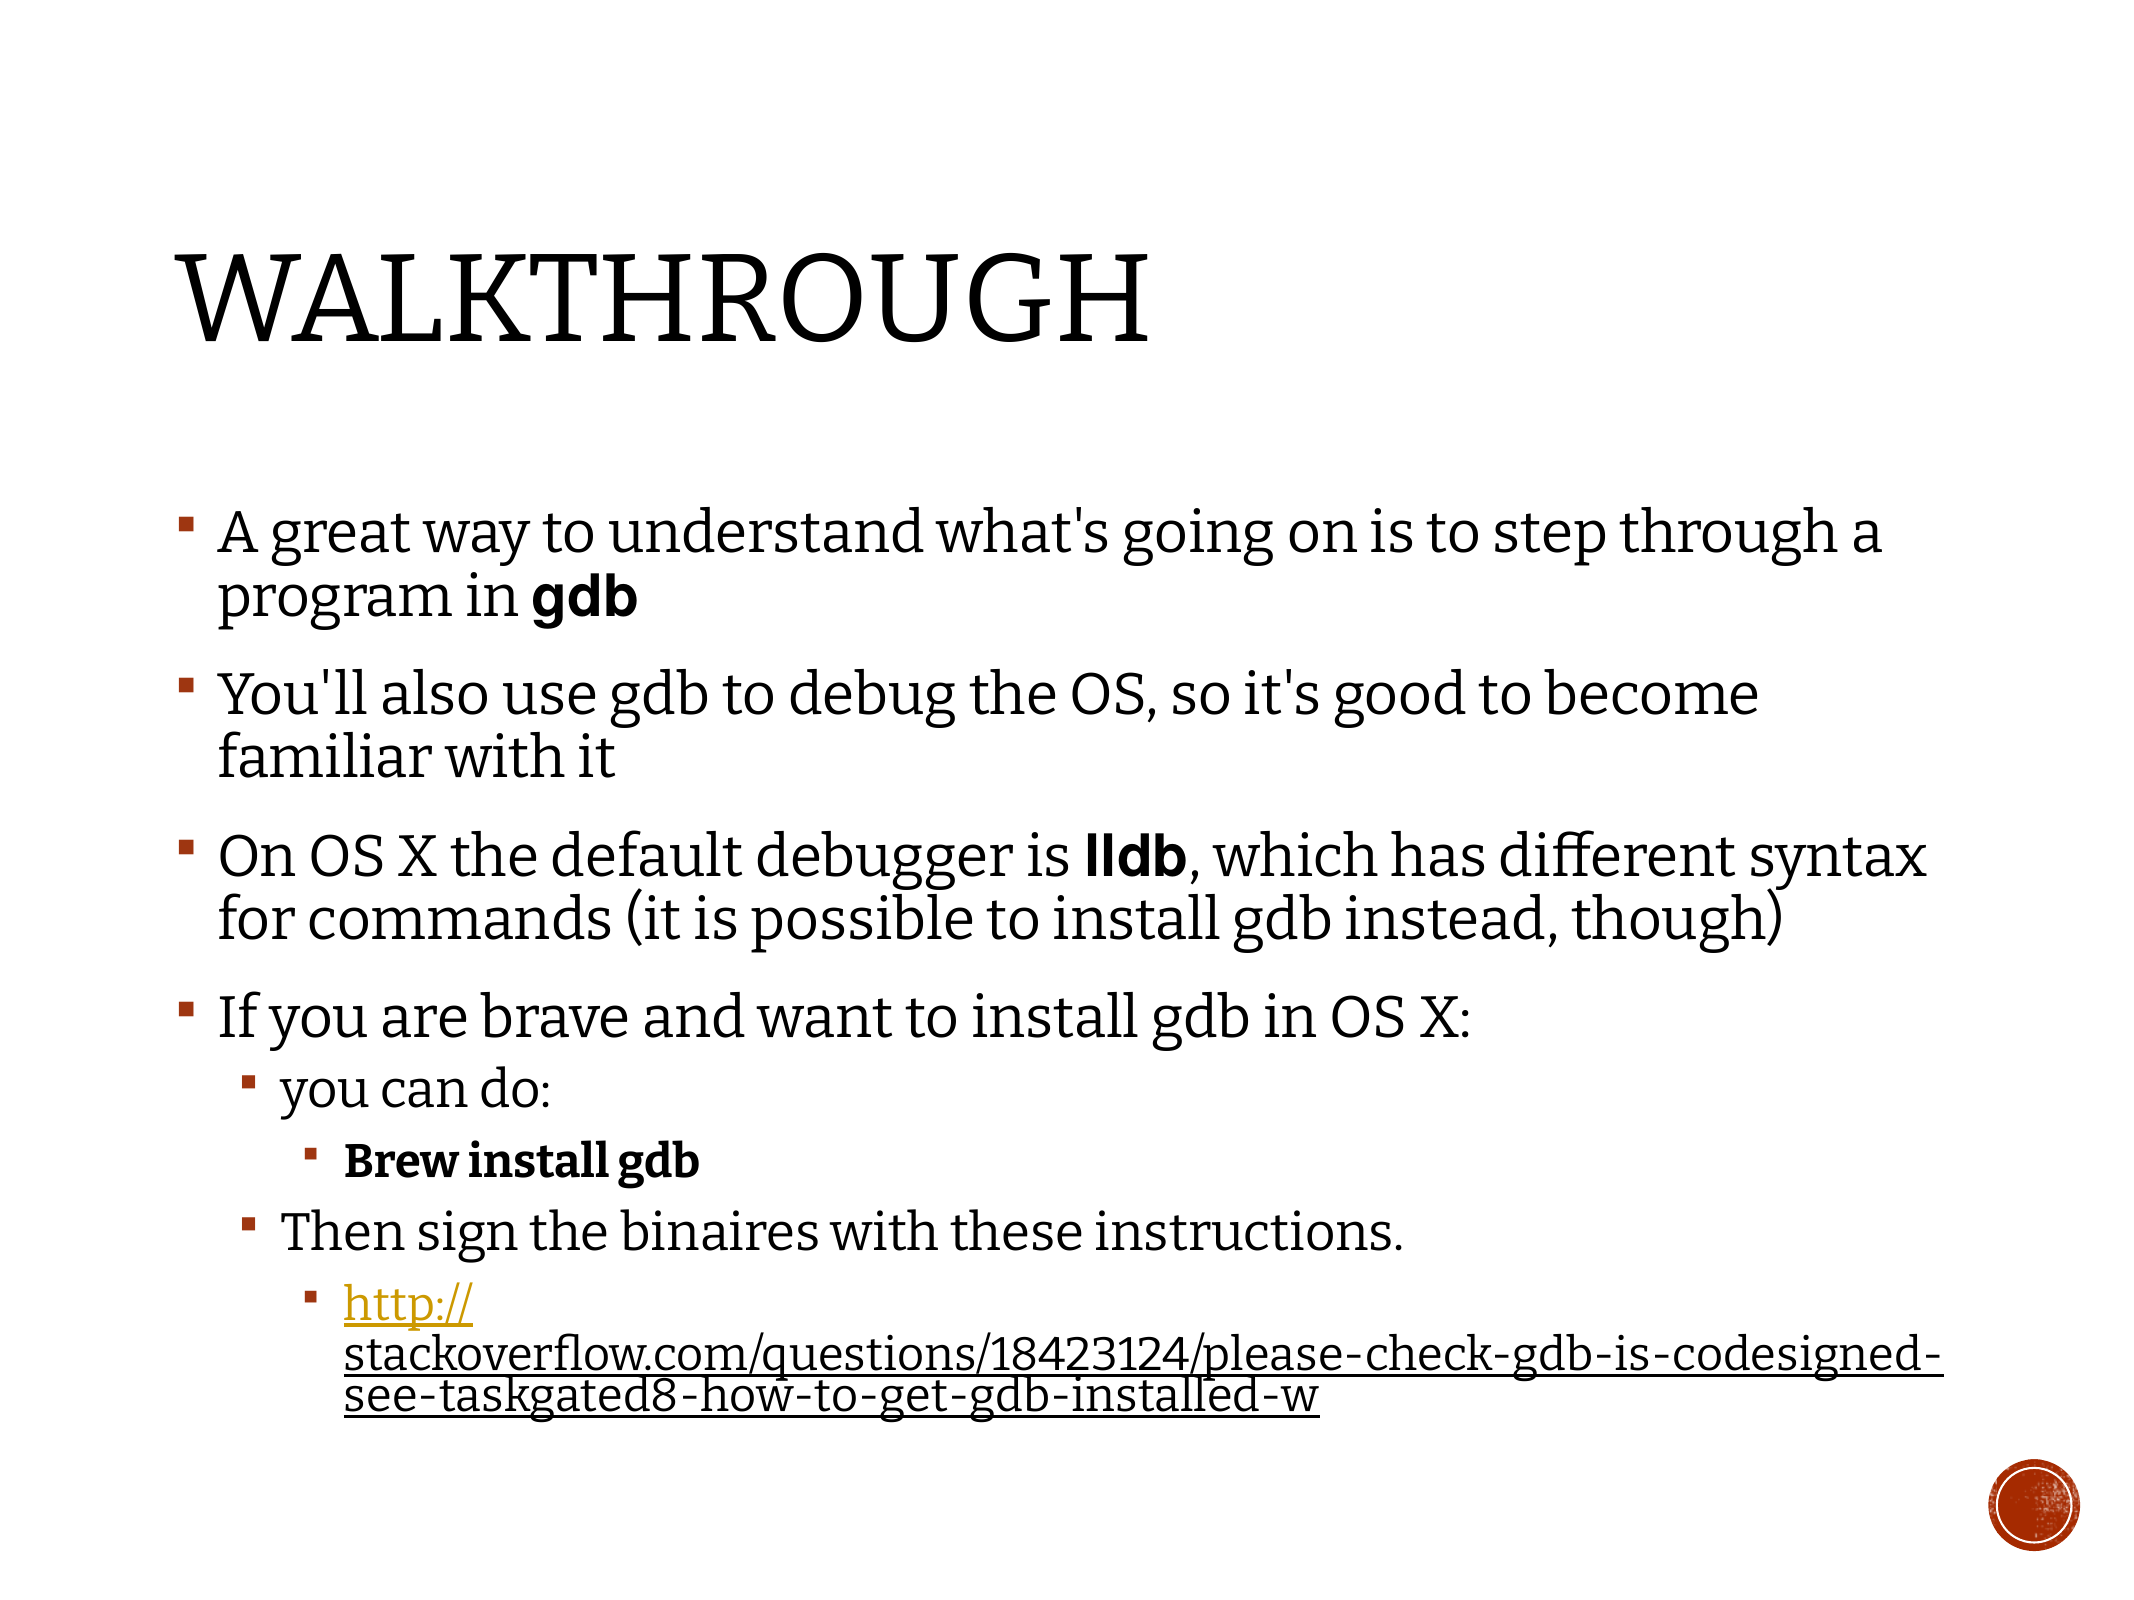

# Walkthrough
A great way to understand what's going on is to step through a program in gdb
You'll also use gdb to debug the OS, so it's good to become familiar with it
On OS X the default debugger is lldb, which has different syntax for commands (it is possible to install gdb instead, though)
If you are brave and want to install gdb in OS X:
you can do:
Brew install gdb
Then sign the binaires with these instructions.
http://stackoverflow.com/questions/18423124/please-check-gdb-is-codesigned-see-taskgated8-how-to-get-gdb-installed-w